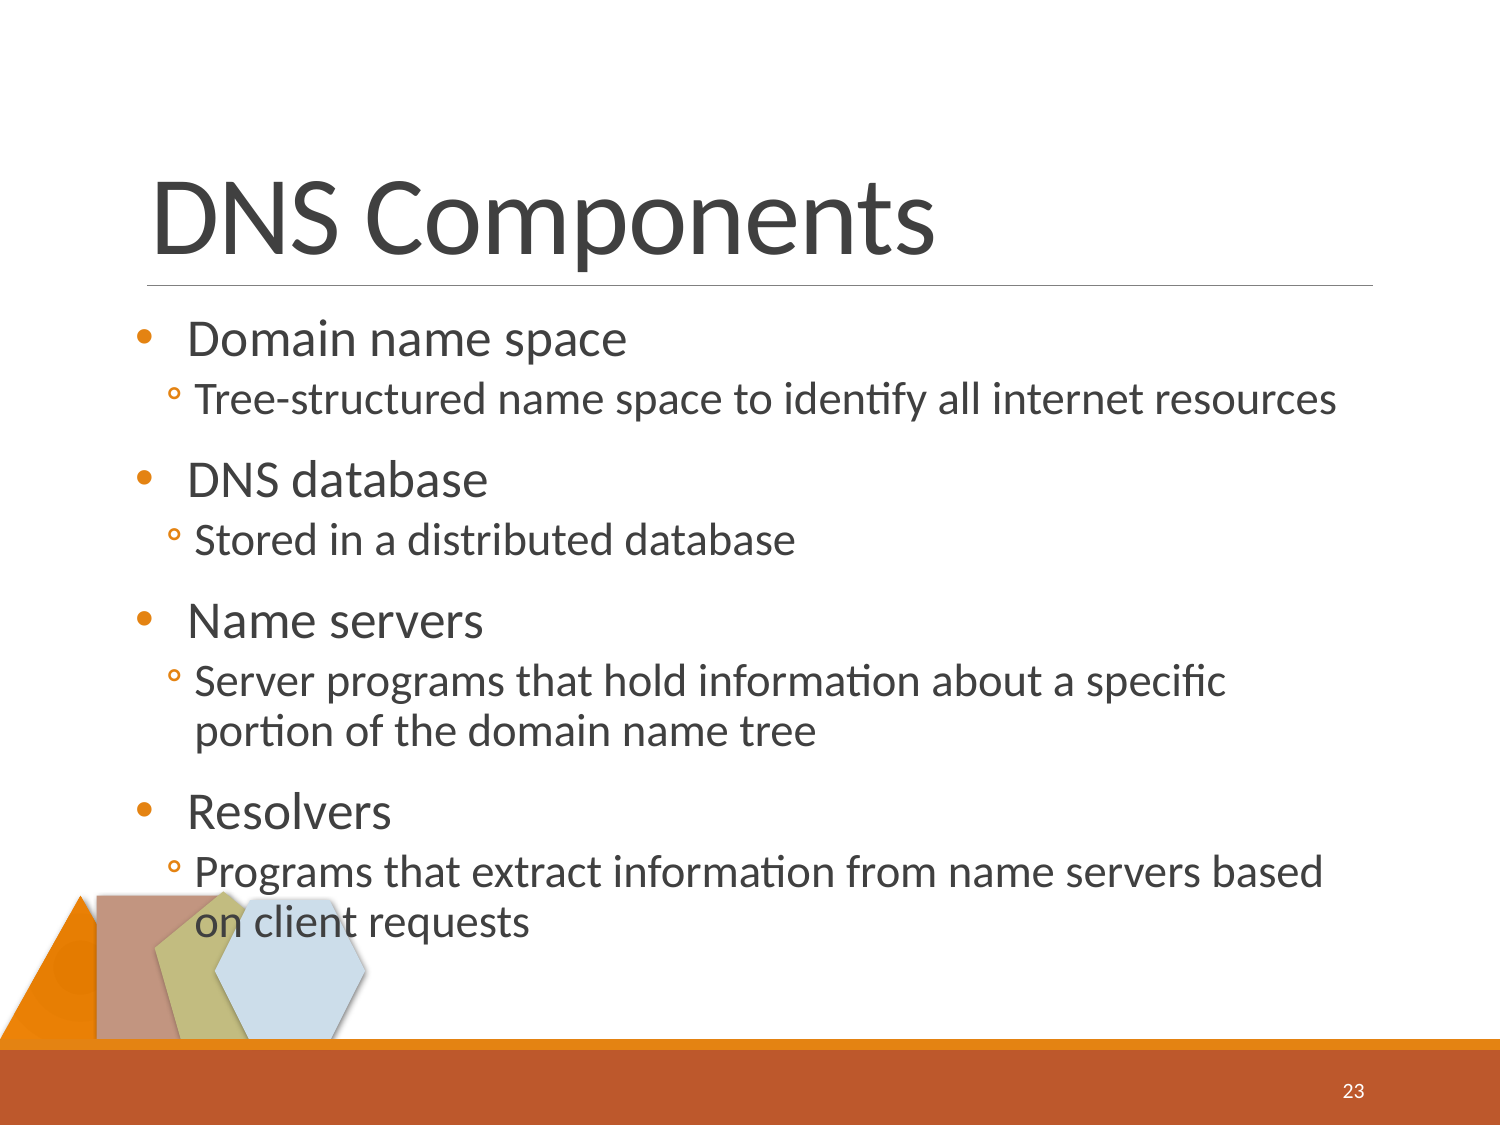

# DNS Components
Domain name space
Tree-structured name space to identify all internet resources
DNS database
Stored in a distributed database
Name servers
Server programs that hold information about a specific portion of the domain name tree
Resolvers
Programs that extract information from name servers based on client requests
23